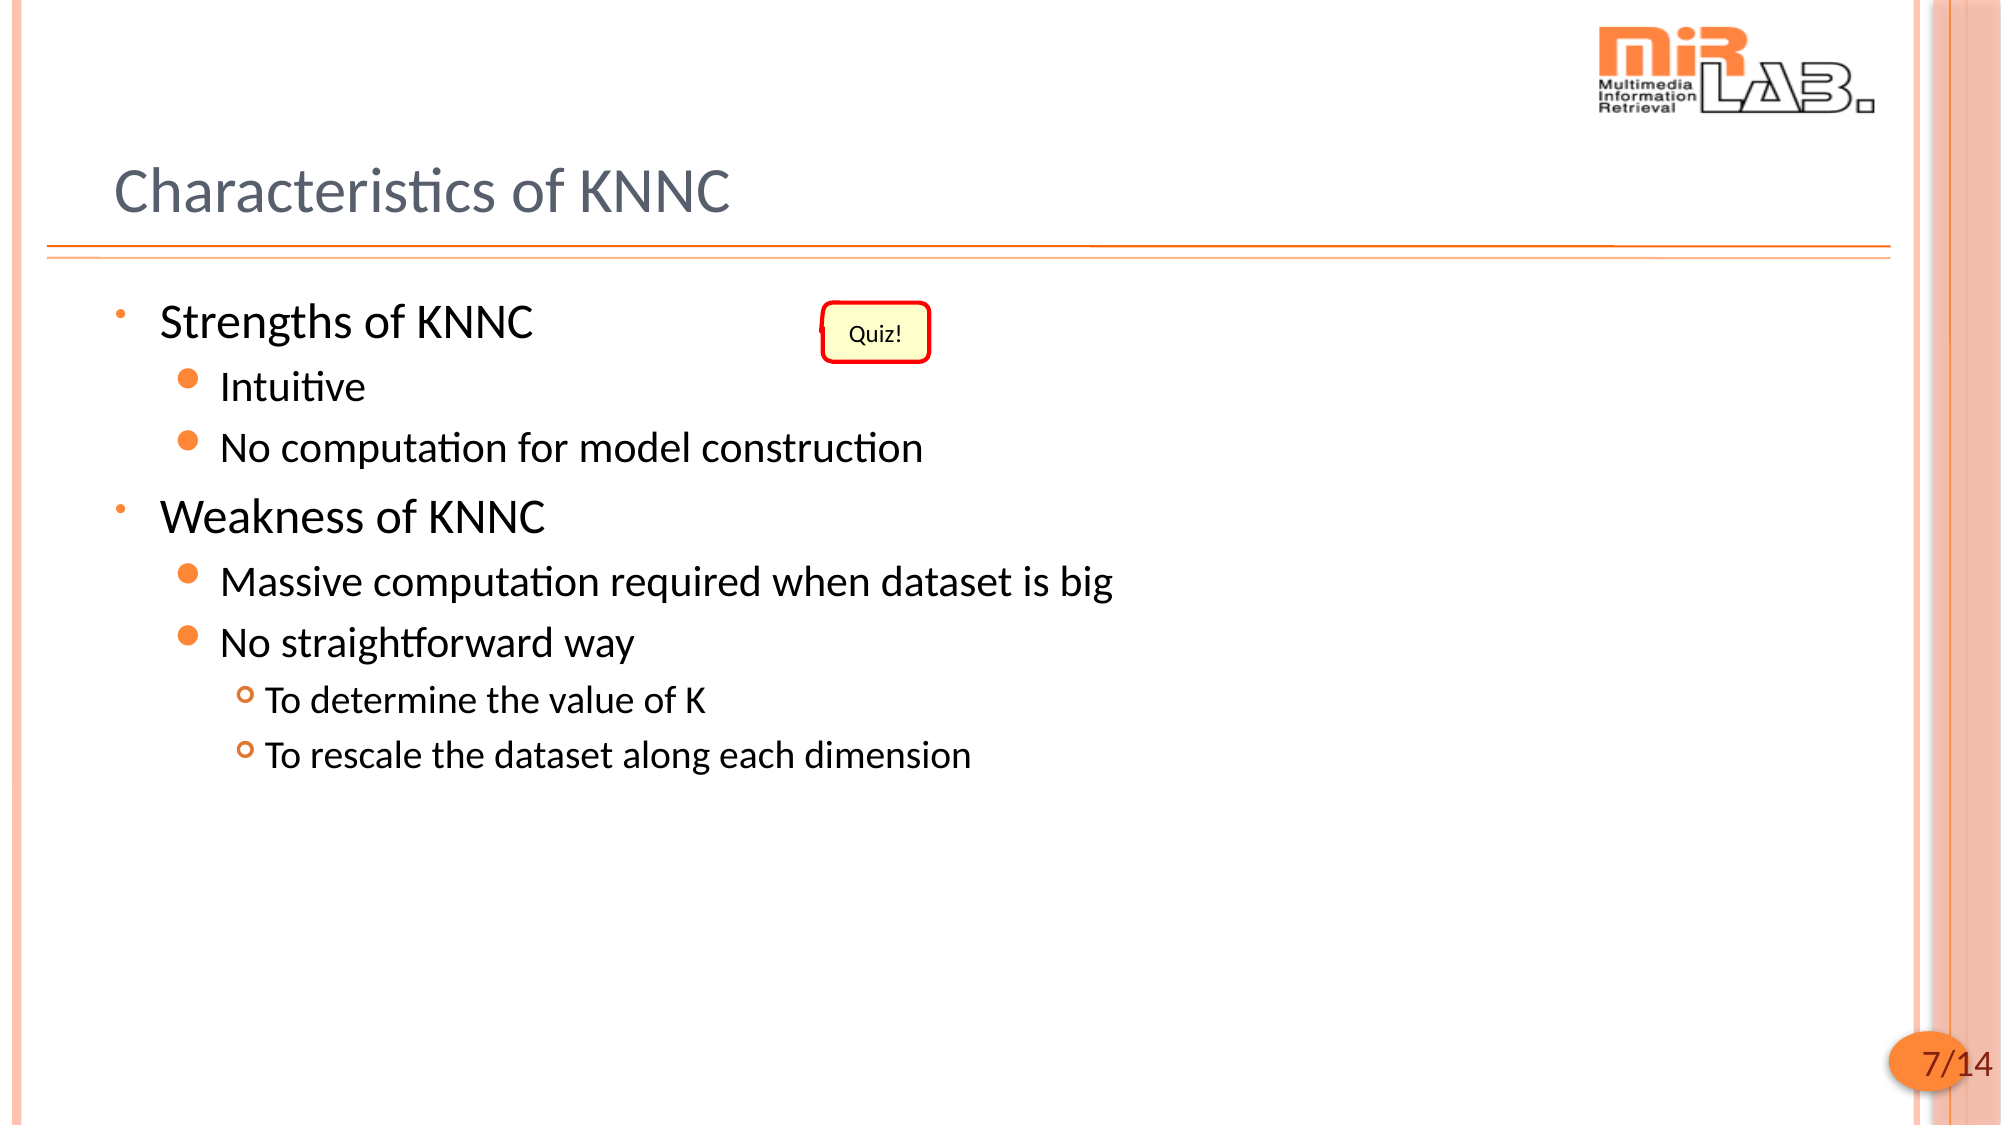

# Characteristics of KNNC
Strengths of KNNC
Intuitive
No computation for model construction
Weakness of KNNC
Massive computation required when dataset is big
No straightforward way
To determine the value of K
To rescale the dataset along each dimension
Quiz!